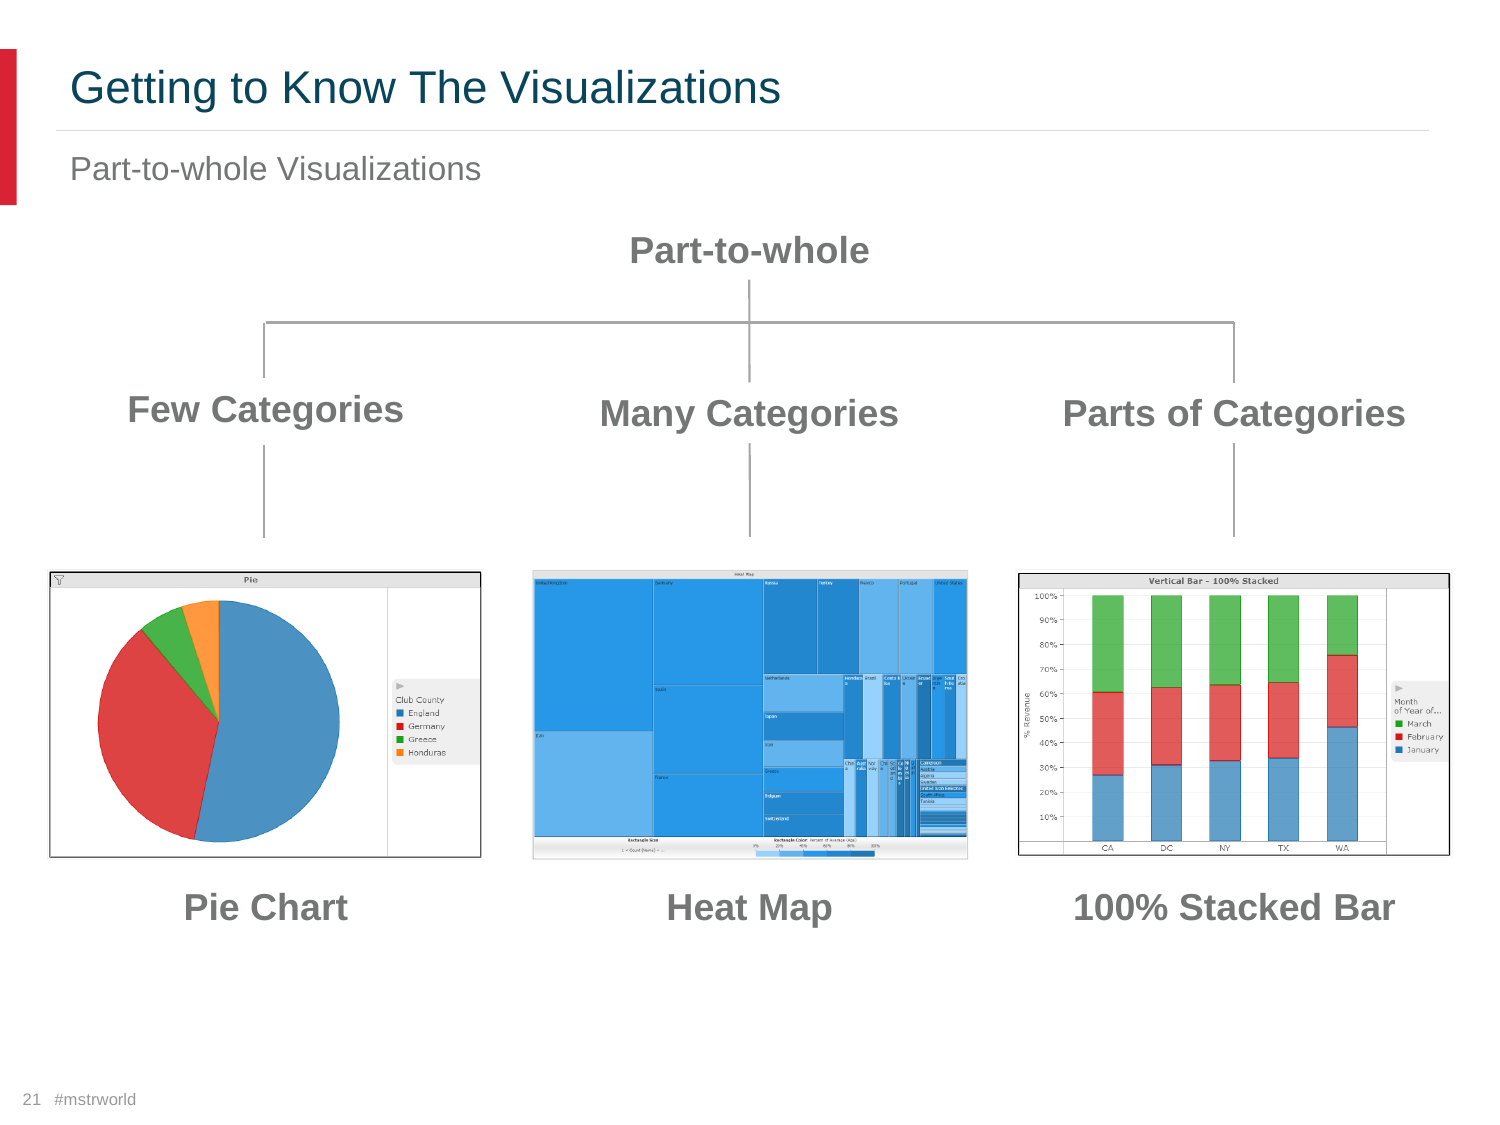

Getting to Know The
Visualizations

Part-to-whole Visualizations
Part-to-whole

Few Categories
Many Categories
Parts
of
Categories

Pie Chart
Heat Map
100% Stacked Bar
21  #mstrworld